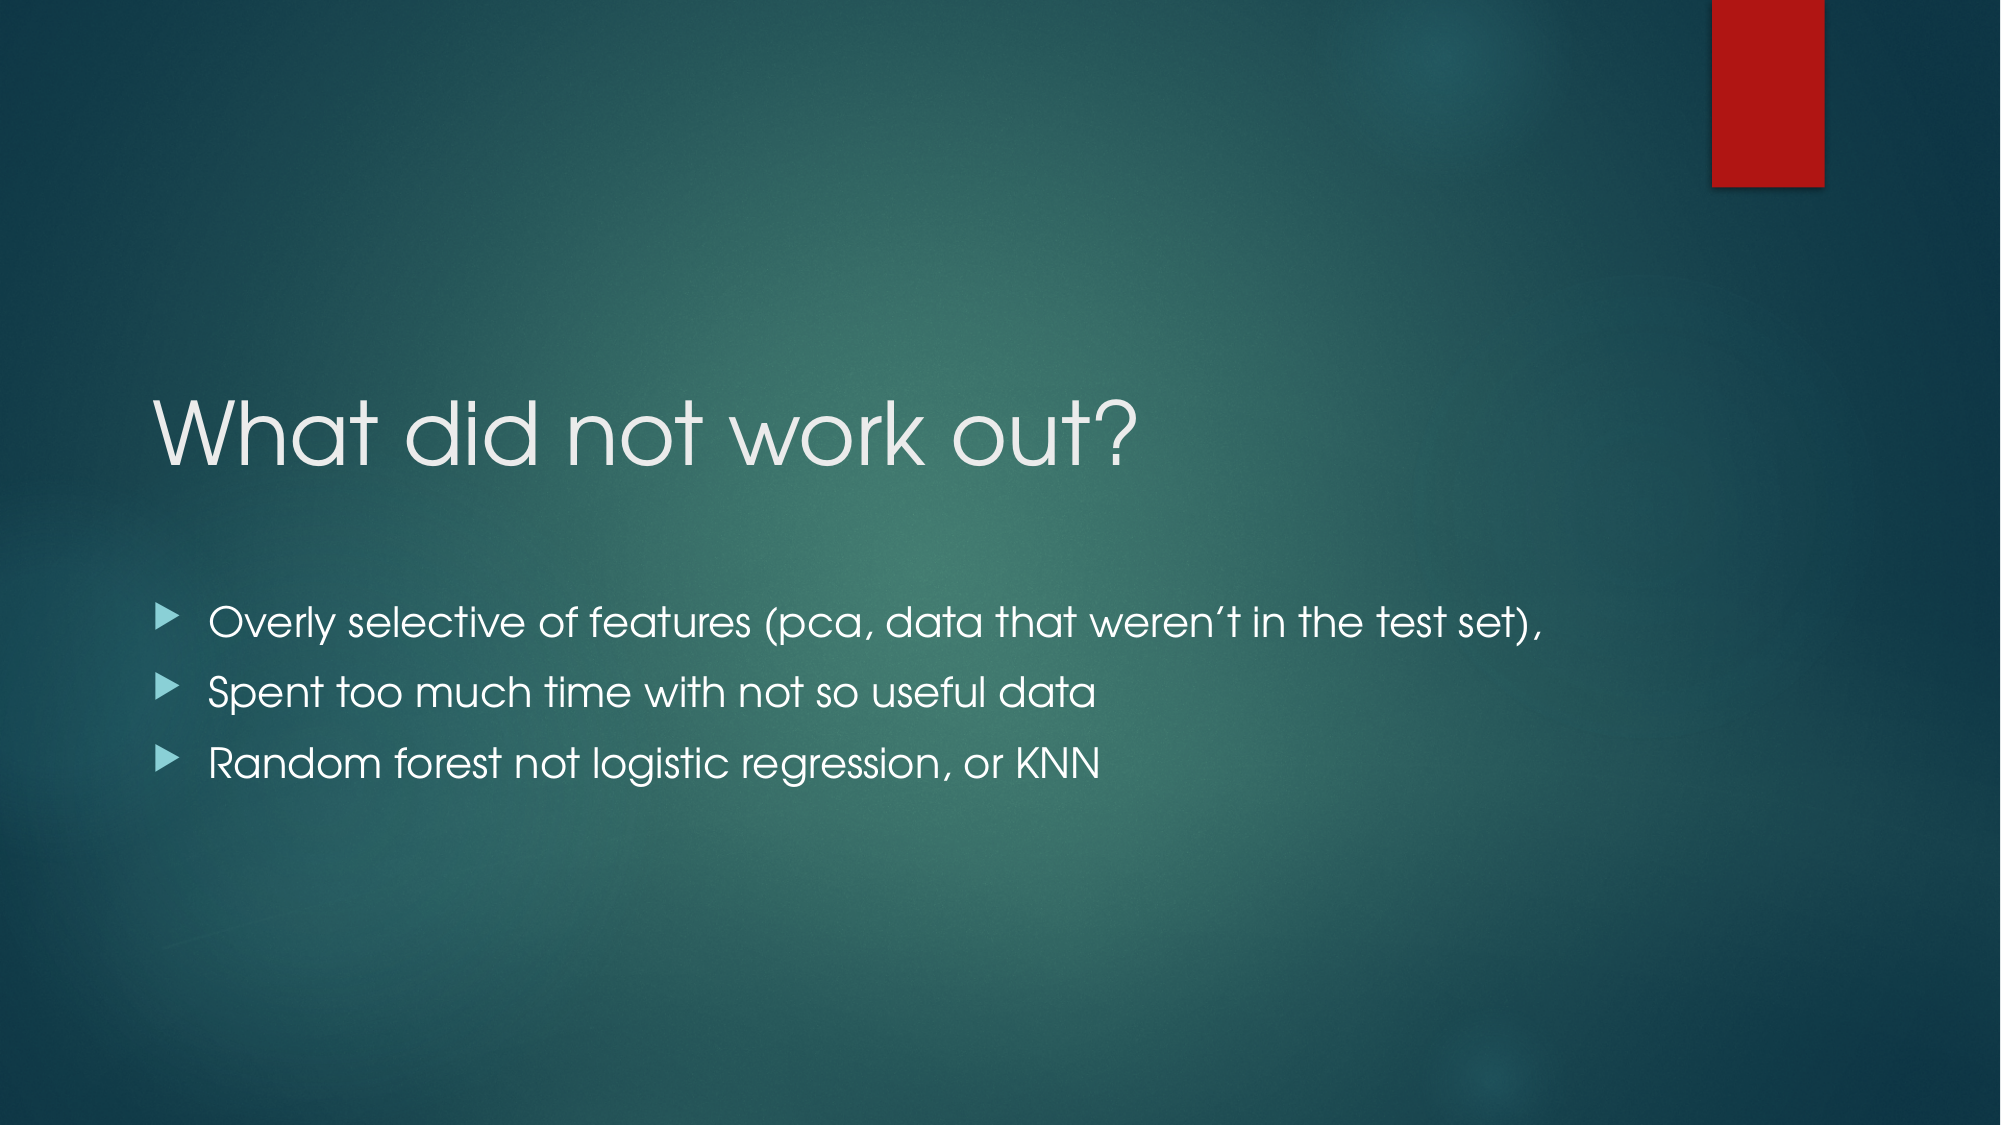

# What did not work out?
Overly selective of features (pca, data that weren’t in the test set),
Spent too much time with not so useful data
Random forest not logistic regression, or KNN